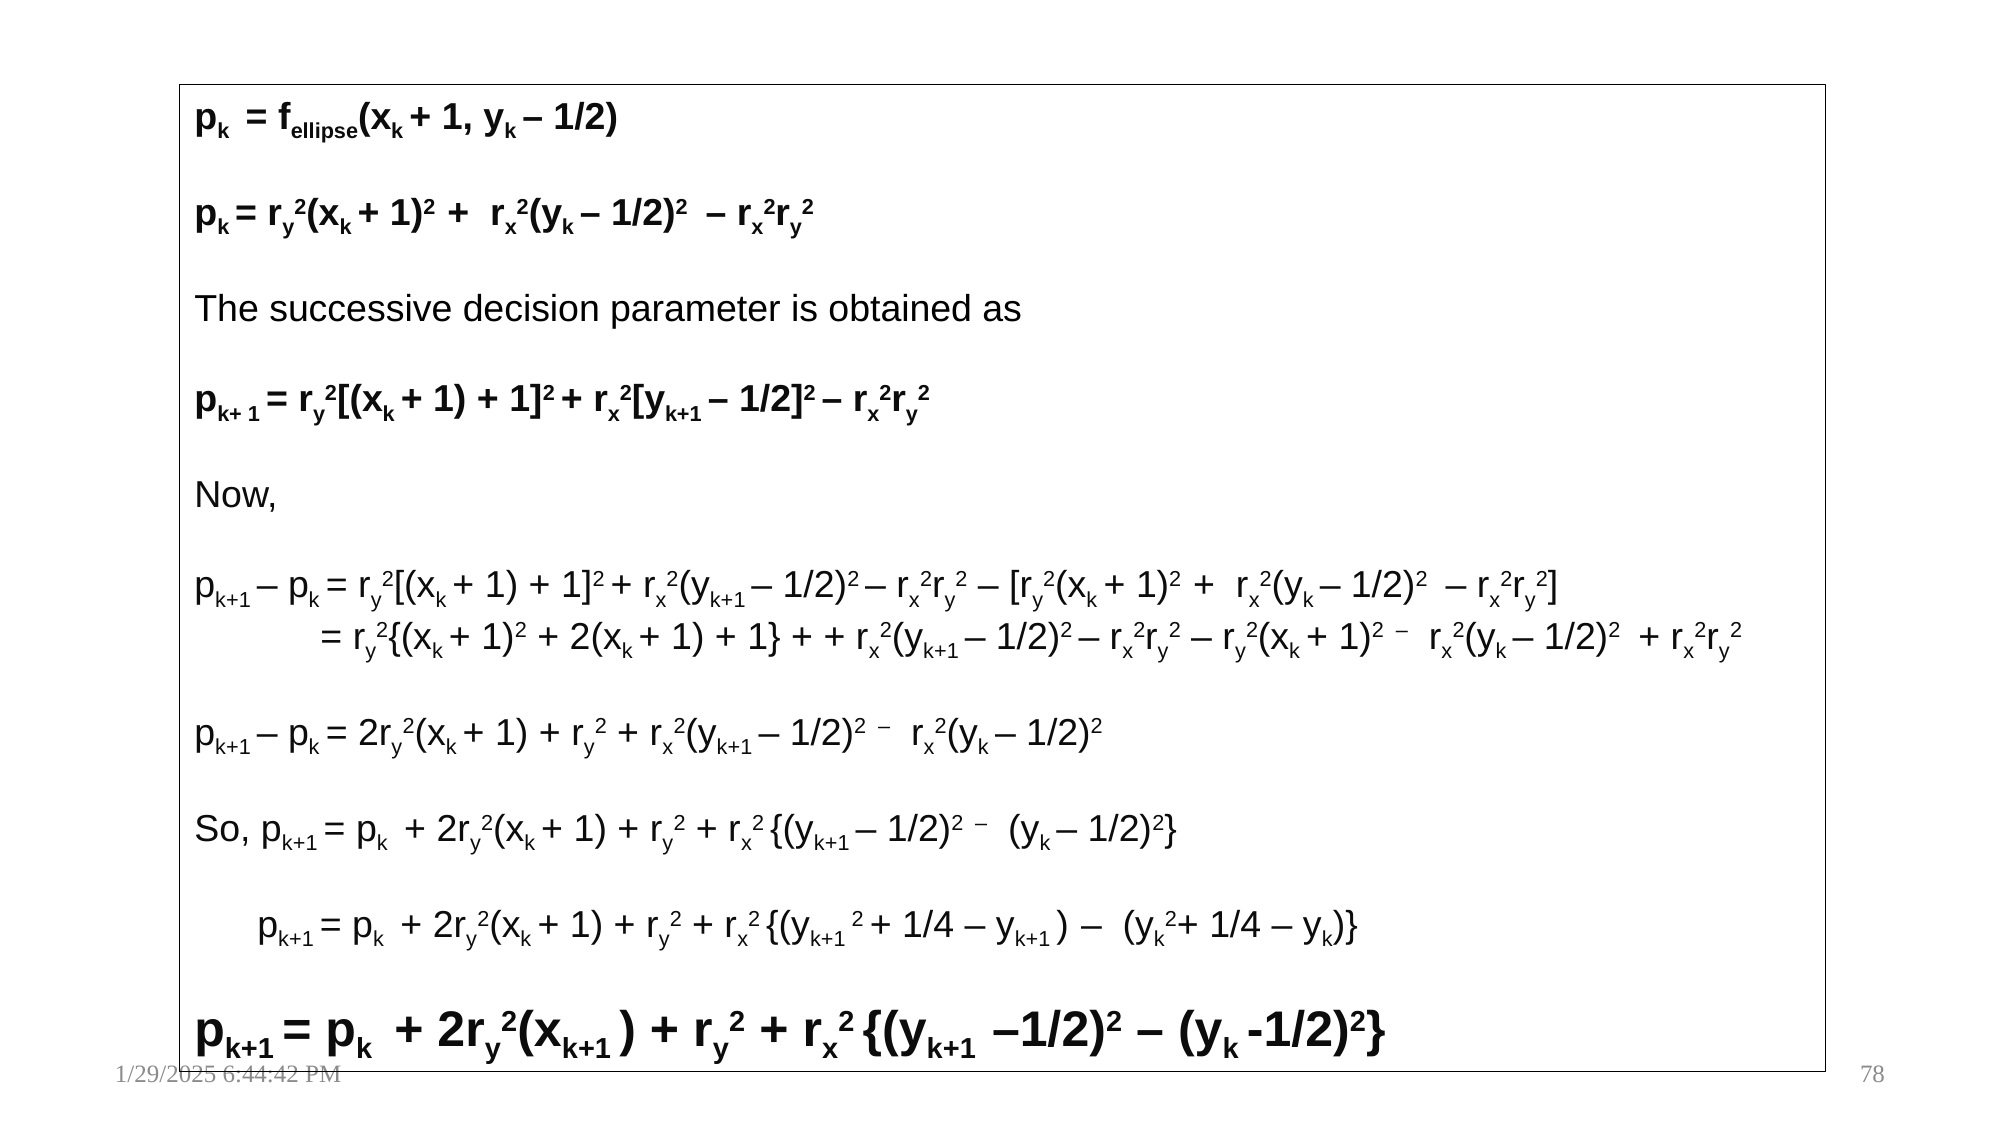

pk  = fellipse(xk + 1, yk – 1/2)

pk = ry2(xk + 1)2  +  rx2(yk – 1/2)2   – rx2ry2

The successive decision parameter is obtained as

pk+ 1 = ry2[(xk + 1) + 1]2 + rx2[yk+1 – 1/2]2 – rx2ry2

Now,

pk+1 – pk = ry2[(xk + 1) + 1]2 + rx2(yk+1 – 1/2)2 – rx2ry2 – [ry2(xk + 1)2  +  rx2(yk – 1/2)2   – rx2ry2]
            = ry2{(xk + 1)2 + 2(xk + 1) + 1} + + rx2(yk+1 – 1/2)2 – rx2ry2 – ry2(xk + 1)2  –  rx2(yk – 1/2)2   + rx2ry2

pk+1 – pk = 2ry2(xk + 1) + ry2 + rx2(yk+1 – 1/2)2  –  rx2(yk – 1/2)2

So, pk+1 = pk  + 2ry2(xk + 1) + ry2 + rx2 {(yk+1 – 1/2)2  –  (yk – 1/2)2}

      pk+1 = pk  + 2ry2(xk + 1) + ry2 + rx2 {(yk+1 2 + 1/4 – yk+1 )  –  (yk2+ 1/4 – yk)}

pk+1 = pk  + 2ry2(xk+1 ) + ry2 + rx2 {(yk+1  –1/2)2 – (yk -1/2)2}
1/29/2025 6:44:42 PM
78